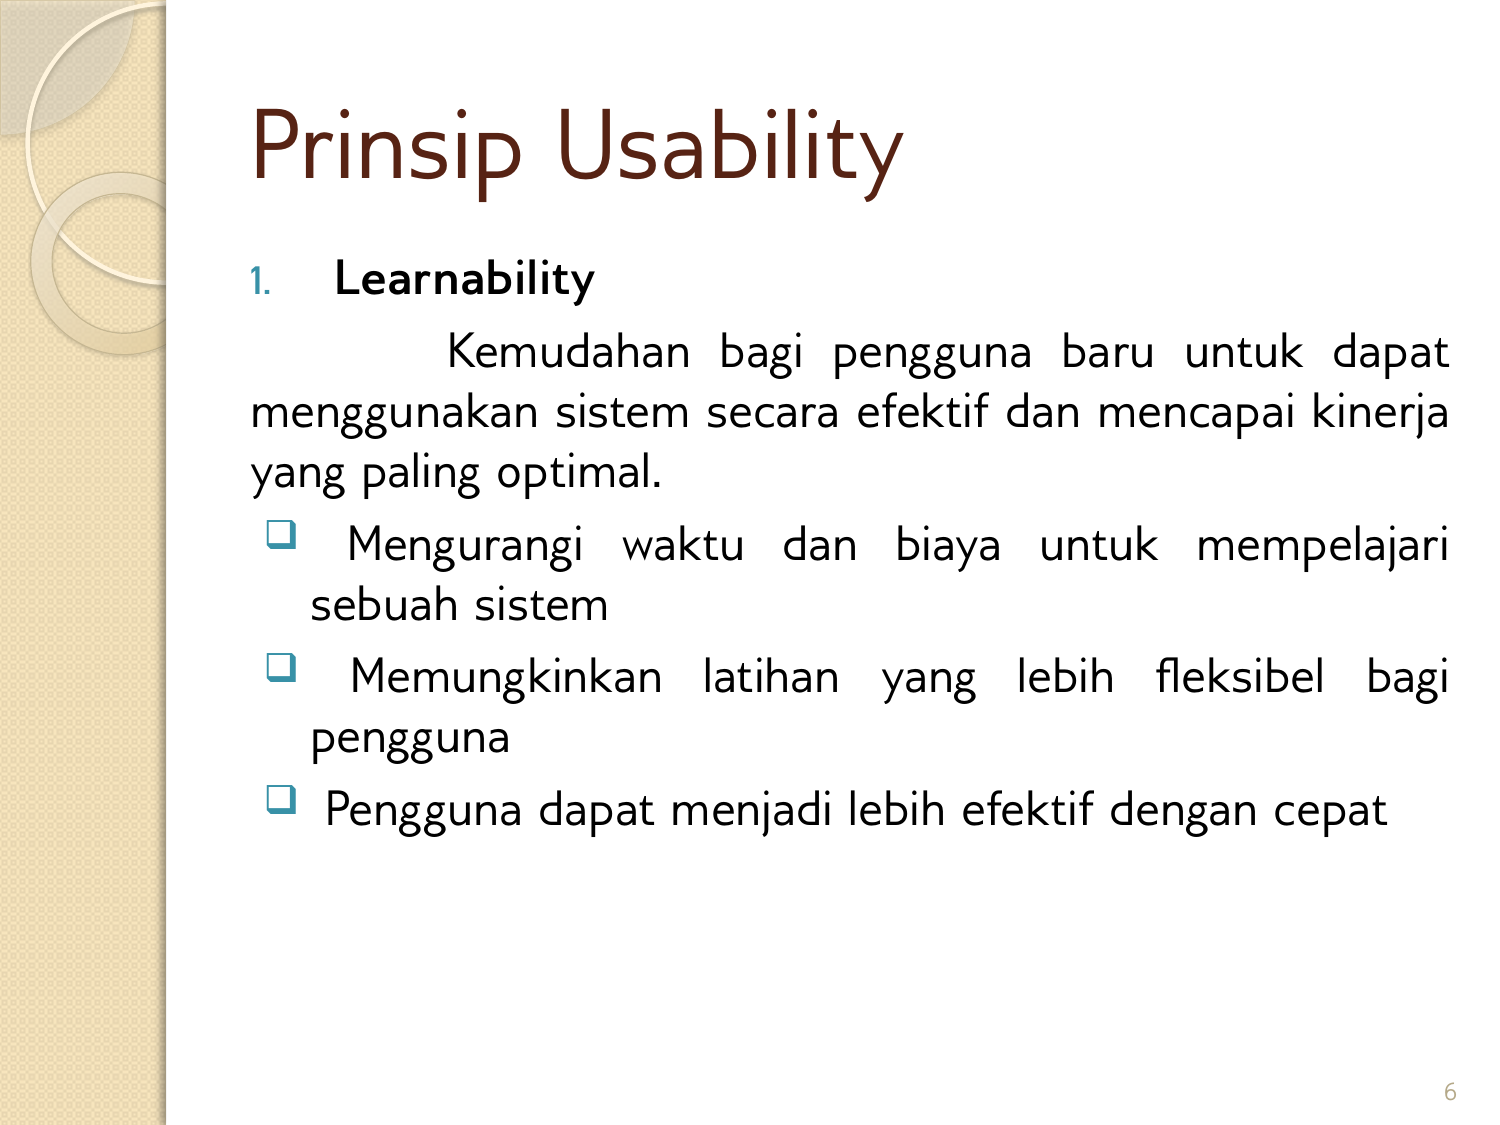

# Prinsip Usability
Learnability
       Kemudahan bagi pengguna baru untuk dapat menggunakan sistem secara efektif dan mencapai kinerja yang paling optimal.
 Mengurangi waktu dan biaya untuk mempelajari sebuah sistem
 Memungkinkan latihan yang lebih fleksibel bagi pengguna
 Pengguna dapat menjadi lebih efektif dengan cepat
6